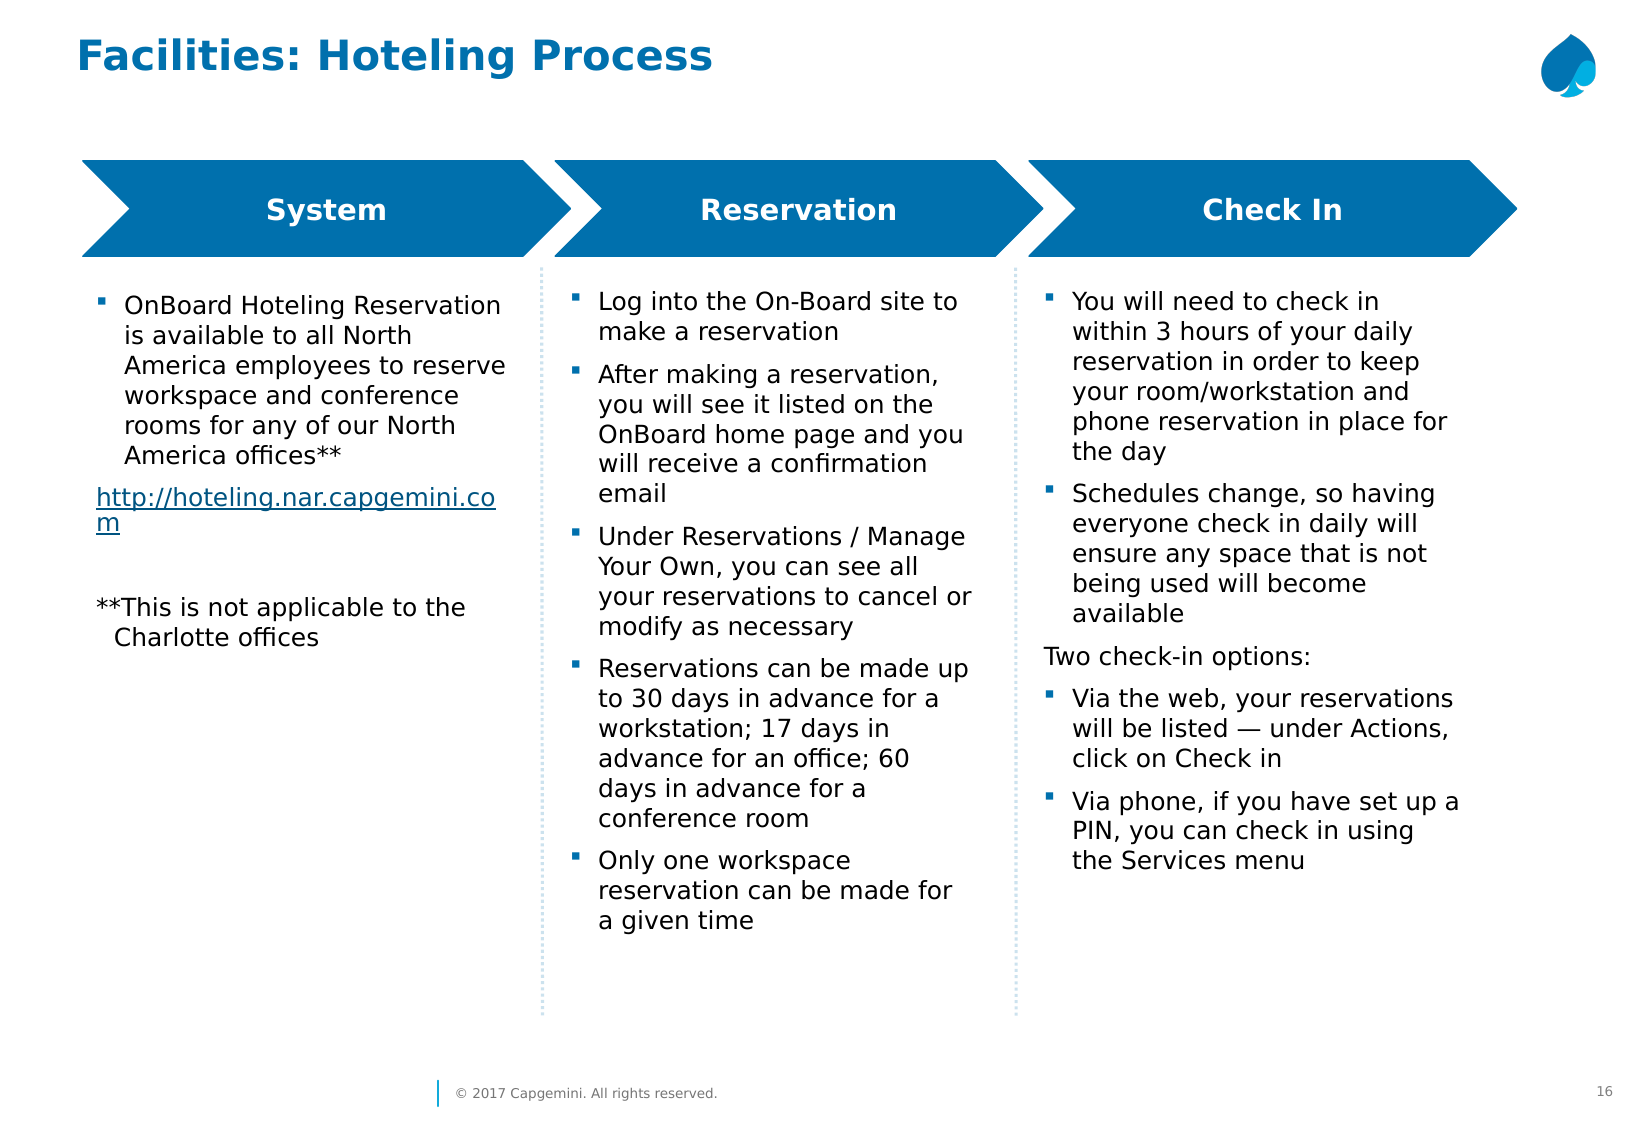

Facilities: Hoteling Process
System
Reservation
Check In

Log into the On-Board site to make a reservation
After making a reservation, you will see it listed on the OnBoard home page and you will receive a confirmation email
Under Reservations / Manage Your Own, you can see all your reservations to cancel or modify as necessary
Reservations can be made up to 30 days in advance for a workstation; 17 days in advance for an office; 60 days in advance for a conference room
Only one workspace reservation can be made for a given time
You will need to check in within 3 hours of your daily reservation in order to keep your room/workstation and phone reservation in place for the day
Schedules change, so having everyone check in daily will ensure any space that is not being used will become available
Two check-in options:
Via the web, your reservations will be listed — under Actions, click on Check in
Via phone, if you have set up a PIN, you can check in using the Services menu
OnBoard Hoteling Reservation is available to all North America employees to reserve workspace and conference rooms for any of our North America offices**
http://hoteling.nar.capgemini.com

**This is not applicable to the  Charlotte offices